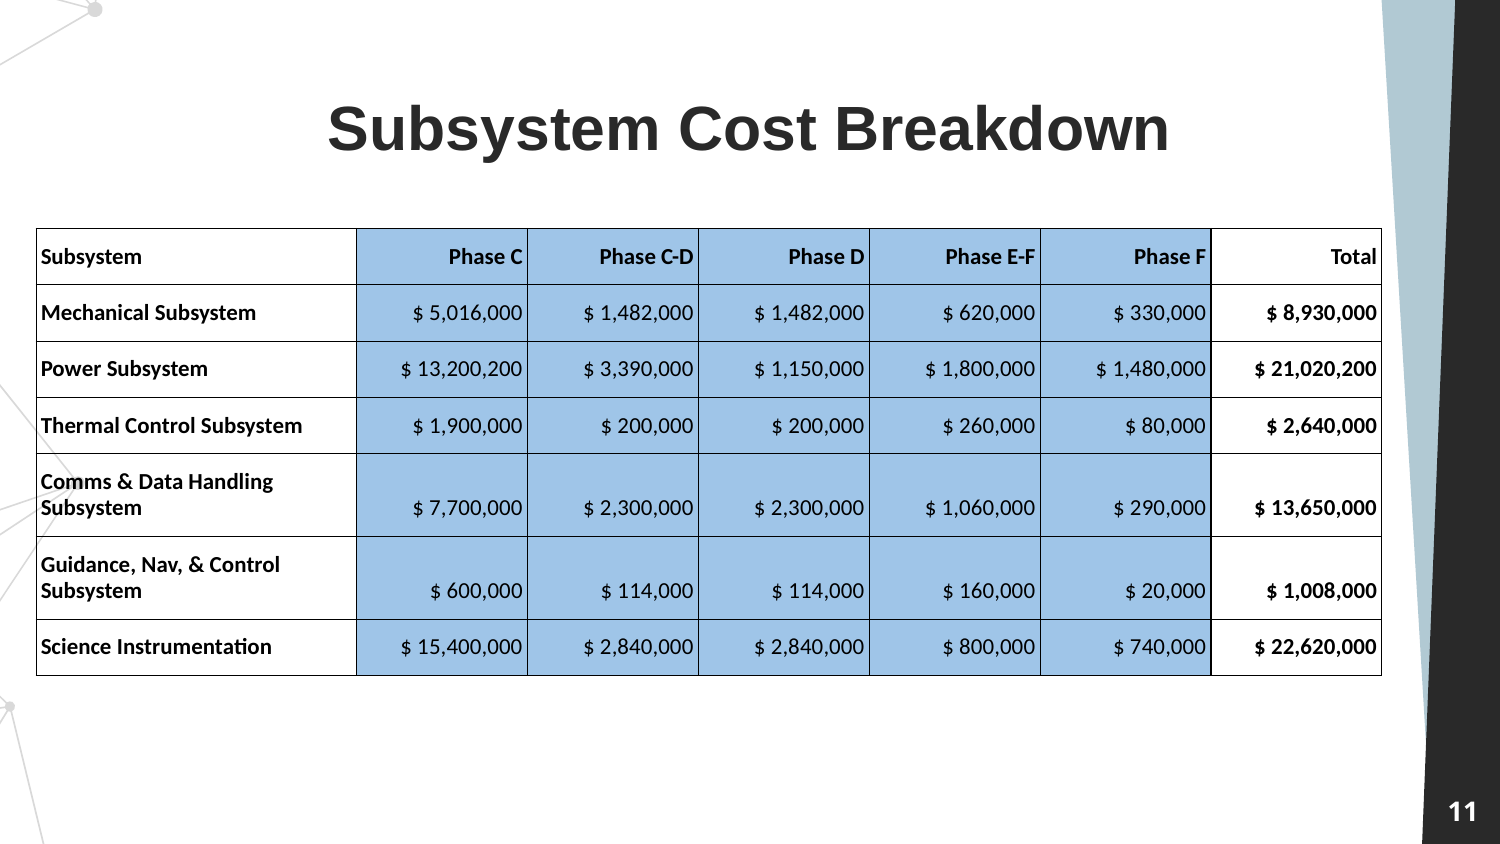

# Subsystem Cost Breakdown
| Subsystem | Phase C | Phase C-D | Phase D | Phase E-F | Phase F | Total |
| --- | --- | --- | --- | --- | --- | --- |
| Mechanical Subsystem | $ 5,016,000 | $ 1,482,000 | $ 1,482,000 | $ 620,000 | $ 330,000 | $ 8,930,000 |
| Power Subsystem | $ 13,200,200 | $ 3,390,000 | $ 1,150,000 | $ 1,800,000 | $ 1,480,000 | $ 21,020,200 |
| Thermal Control Subsystem | $ 1,900,000 | $ 200,000 | $ 200,000 | $ 260,000 | $ 80,000 | $ 2,640,000 |
| Comms & Data Handling Subsystem | $ 7,700,000 | $ 2,300,000 | $ 2,300,000 | $ 1,060,000 | $ 290,000 | $ 13,650,000 |
| Guidance, Nav, & Control Subsystem | $ 600,000 | $ 114,000 | $ 114,000 | $ 160,000 | $ 20,000 | $ 1,008,000 |
| Science Instrumentation | $ 15,400,000 | $ 2,840,000 | $ 2,840,000 | $ 800,000 | $ 740,000 | $ 22,620,000 |
11